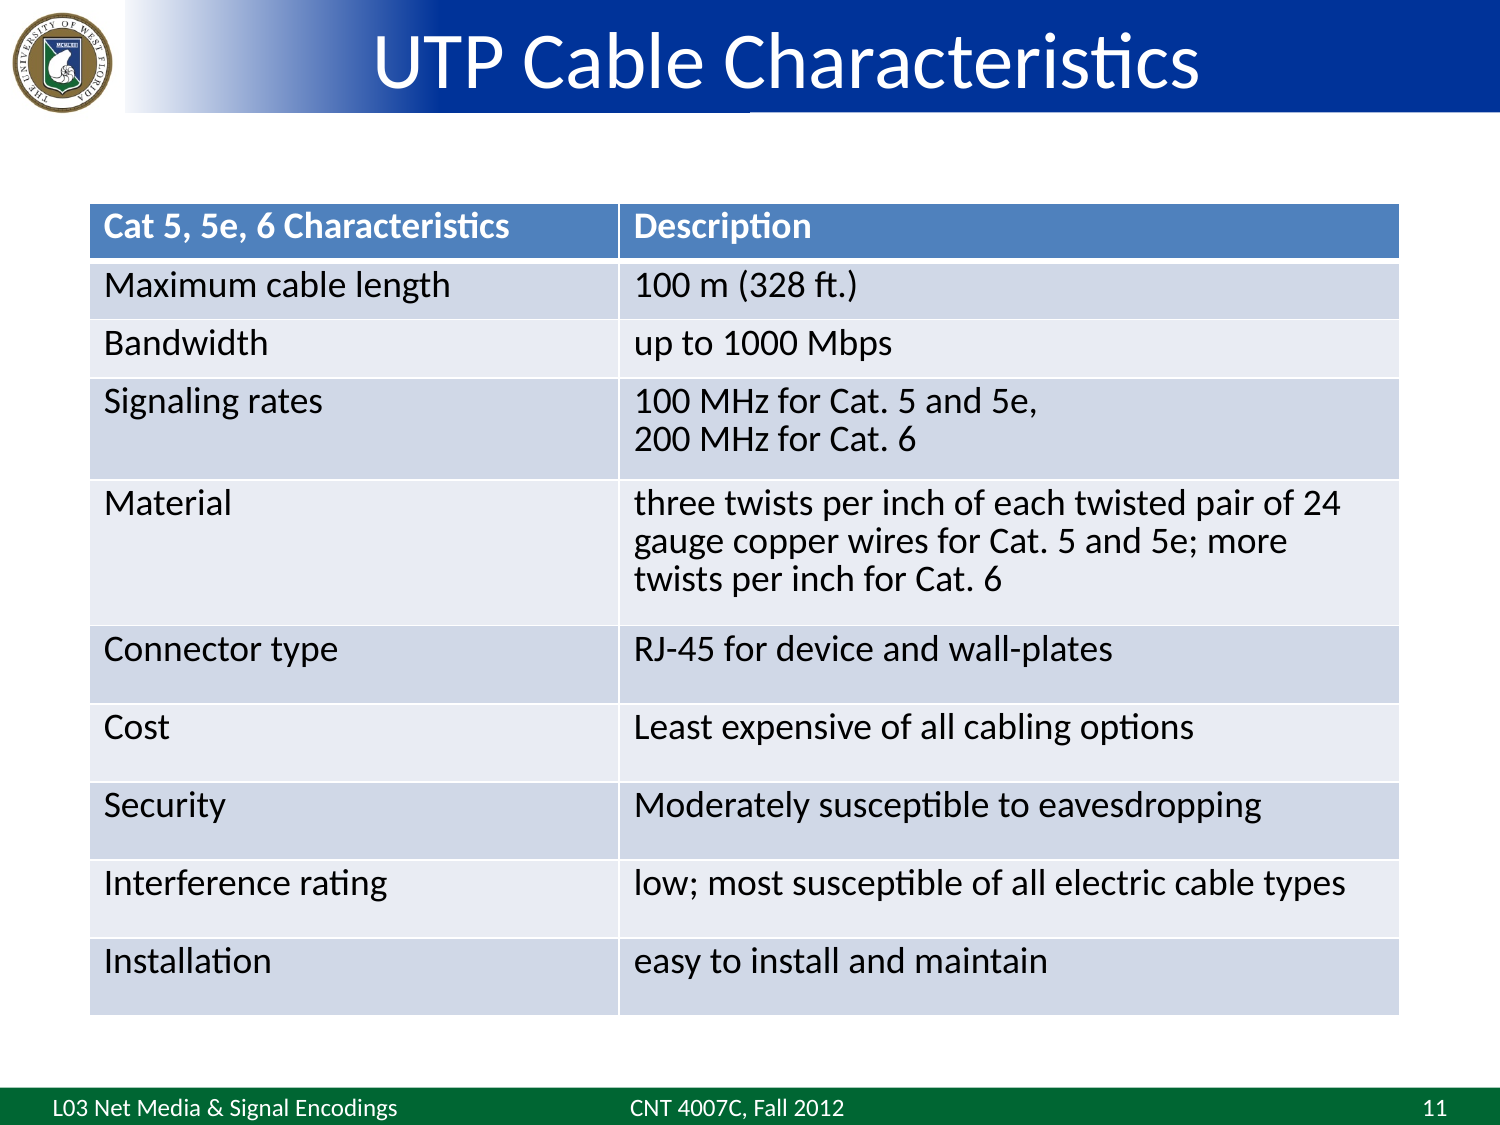

# UTP Cable Characteristics
| Cat 5, 5e, 6 Characteristics | Description |
| --- | --- |
| Maximum cable length | 100 m (328 ft.) |
| Bandwidth | up to 1000 Mbps |
| Signaling rates | 100 MHz for Cat. 5 and 5e, 200 MHz for Cat. 6 |
| Material | three twists per inch of each twisted pair of 24 gauge copper wires for Cat. 5 and 5e; more twists per inch for Cat. 6 |
| Connector type | RJ-45 for device and wall-plates |
| Cost | Least expensive of all cabling options |
| Security | Moderately susceptible to eavesdropping |
| Interference rating | low; most susceptible of all electric cable types |
| Installation | easy to install and maintain |
CNT 4007C, Fall 2012
11
L03 Net Media & Signal Encodings